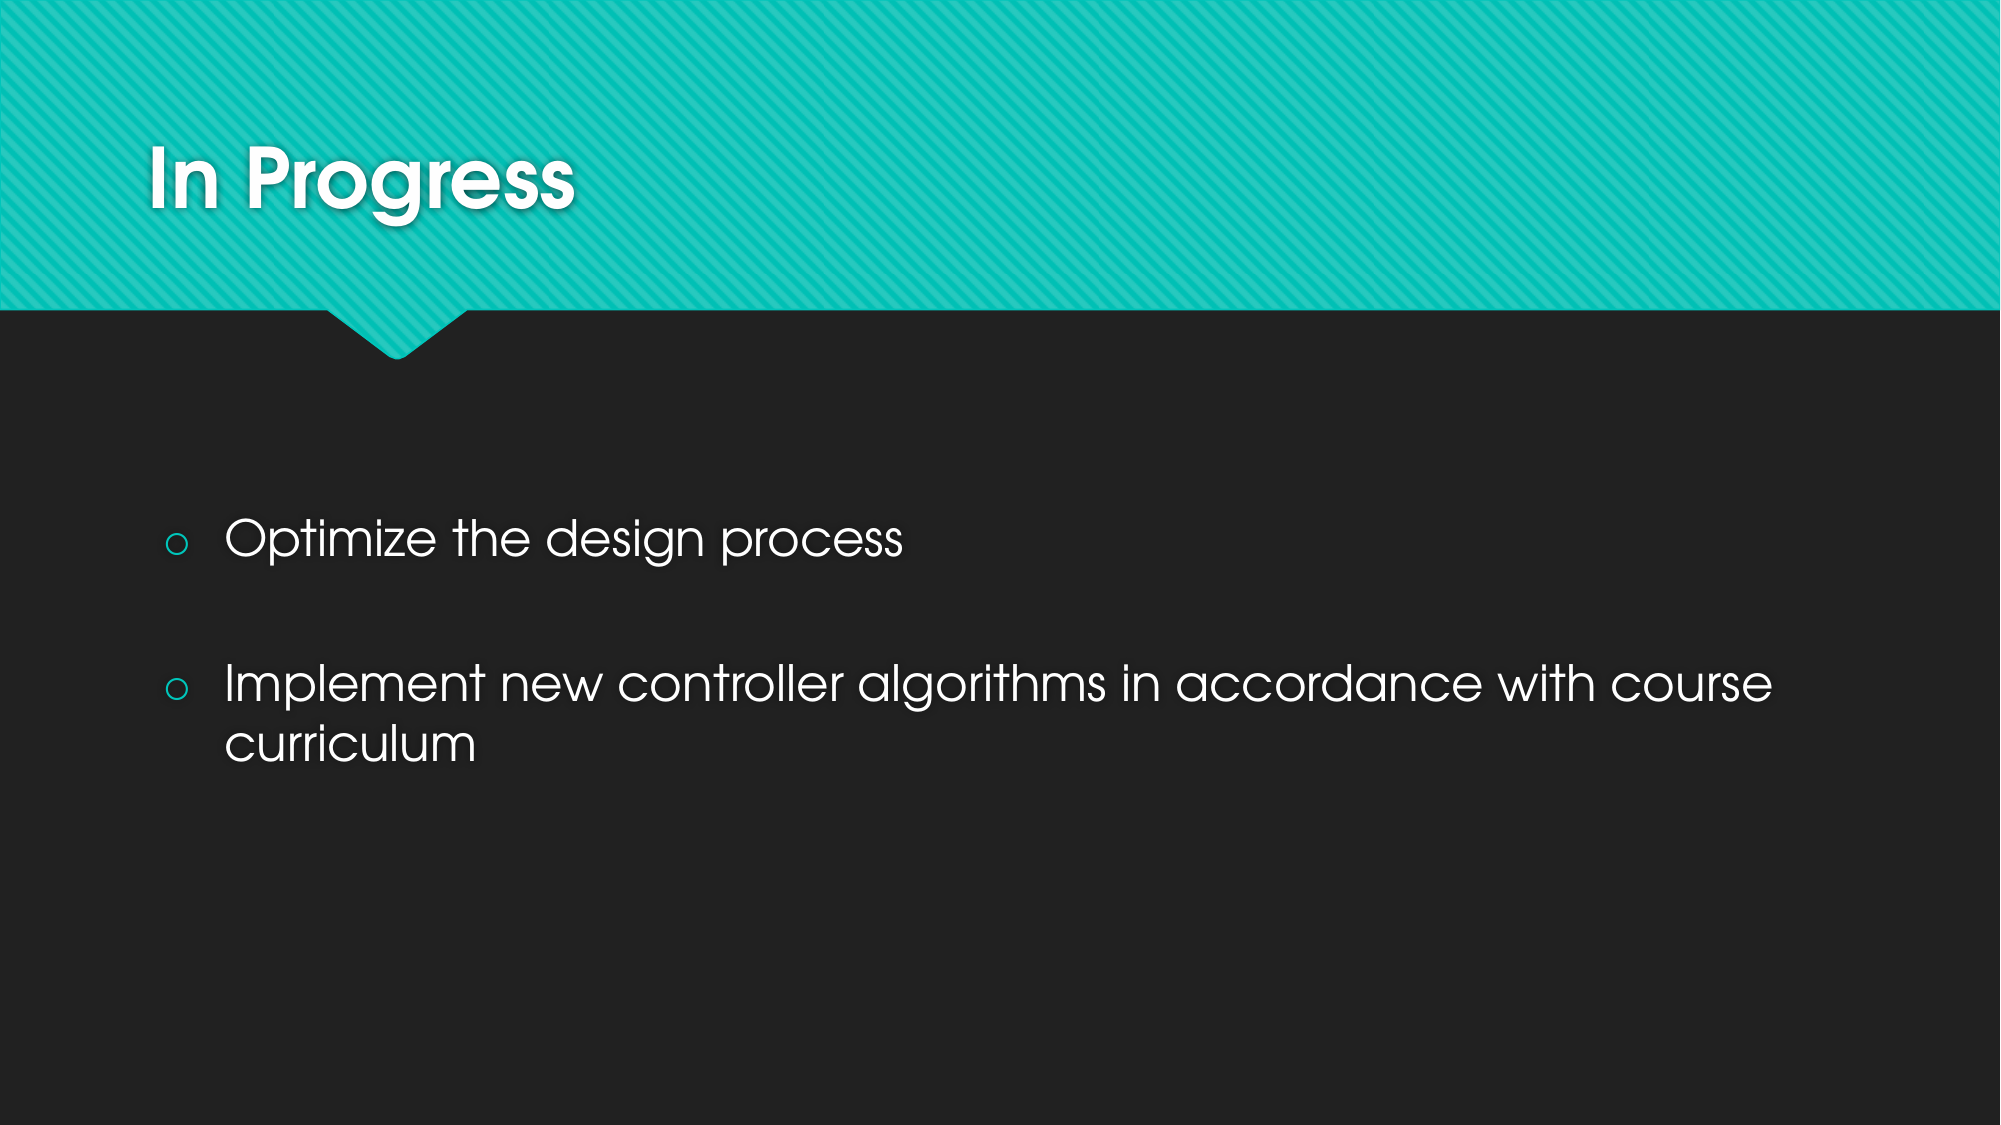

# In Progress
Optimize the design process

Implement new controller algorithms in accordance with course curriculum